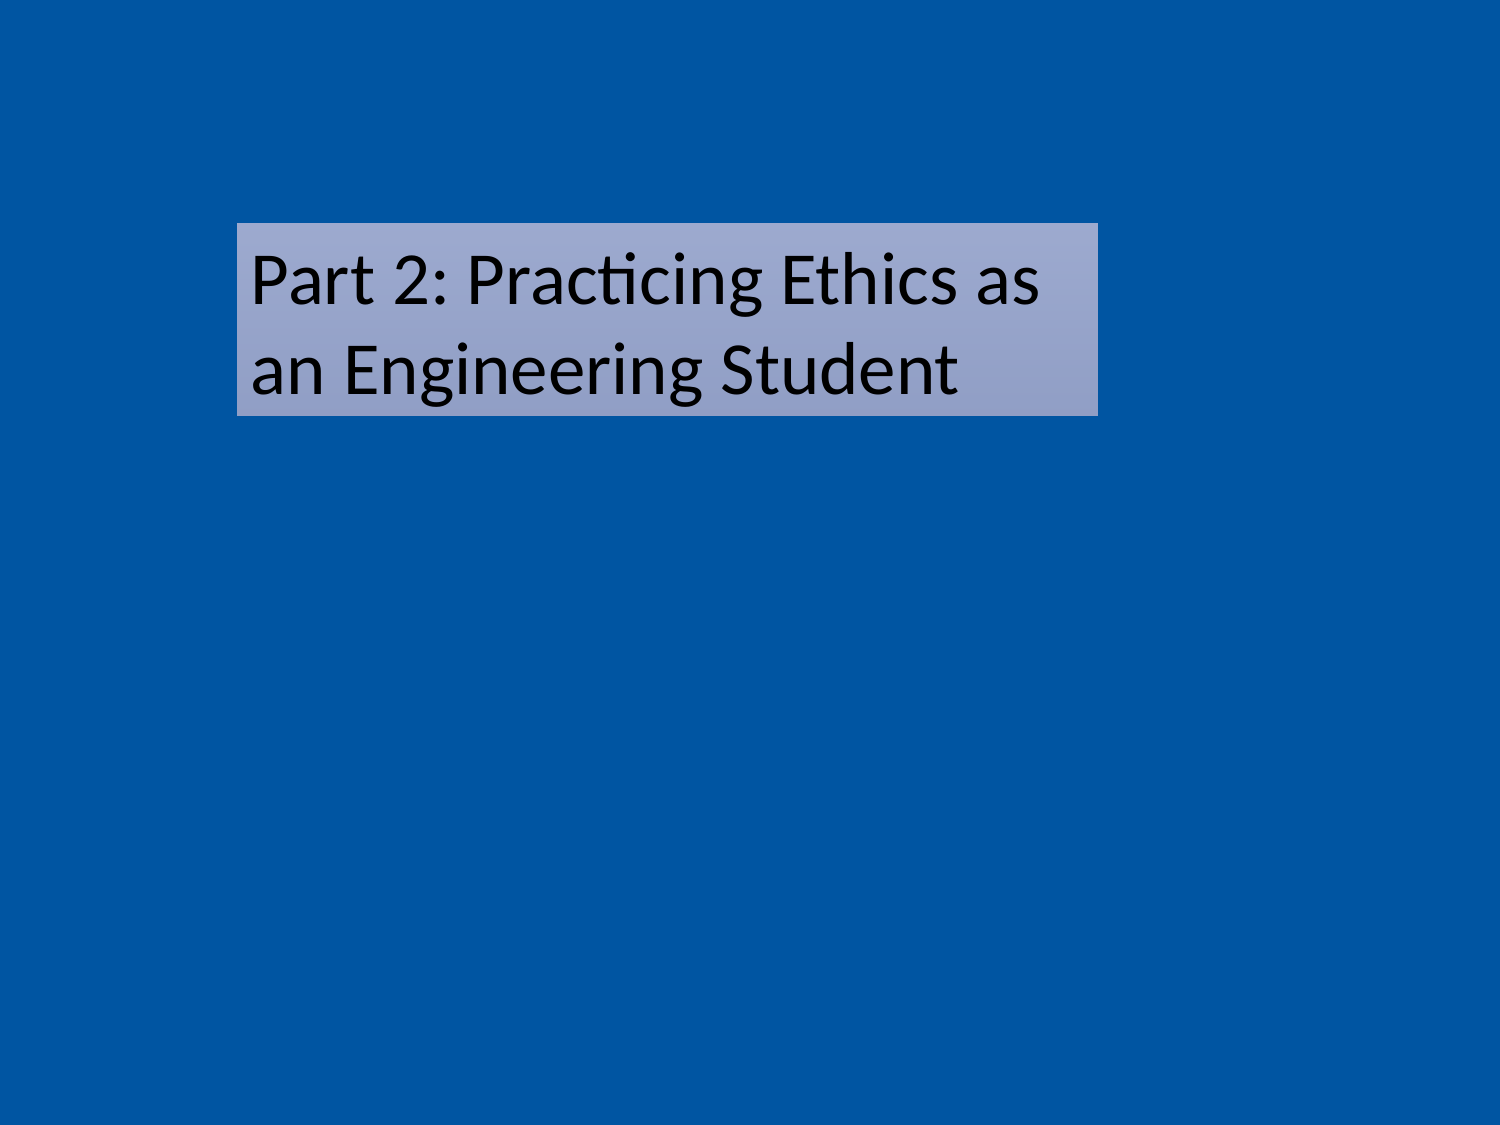

Part 2: Practicing Ethics as an Engineering Student